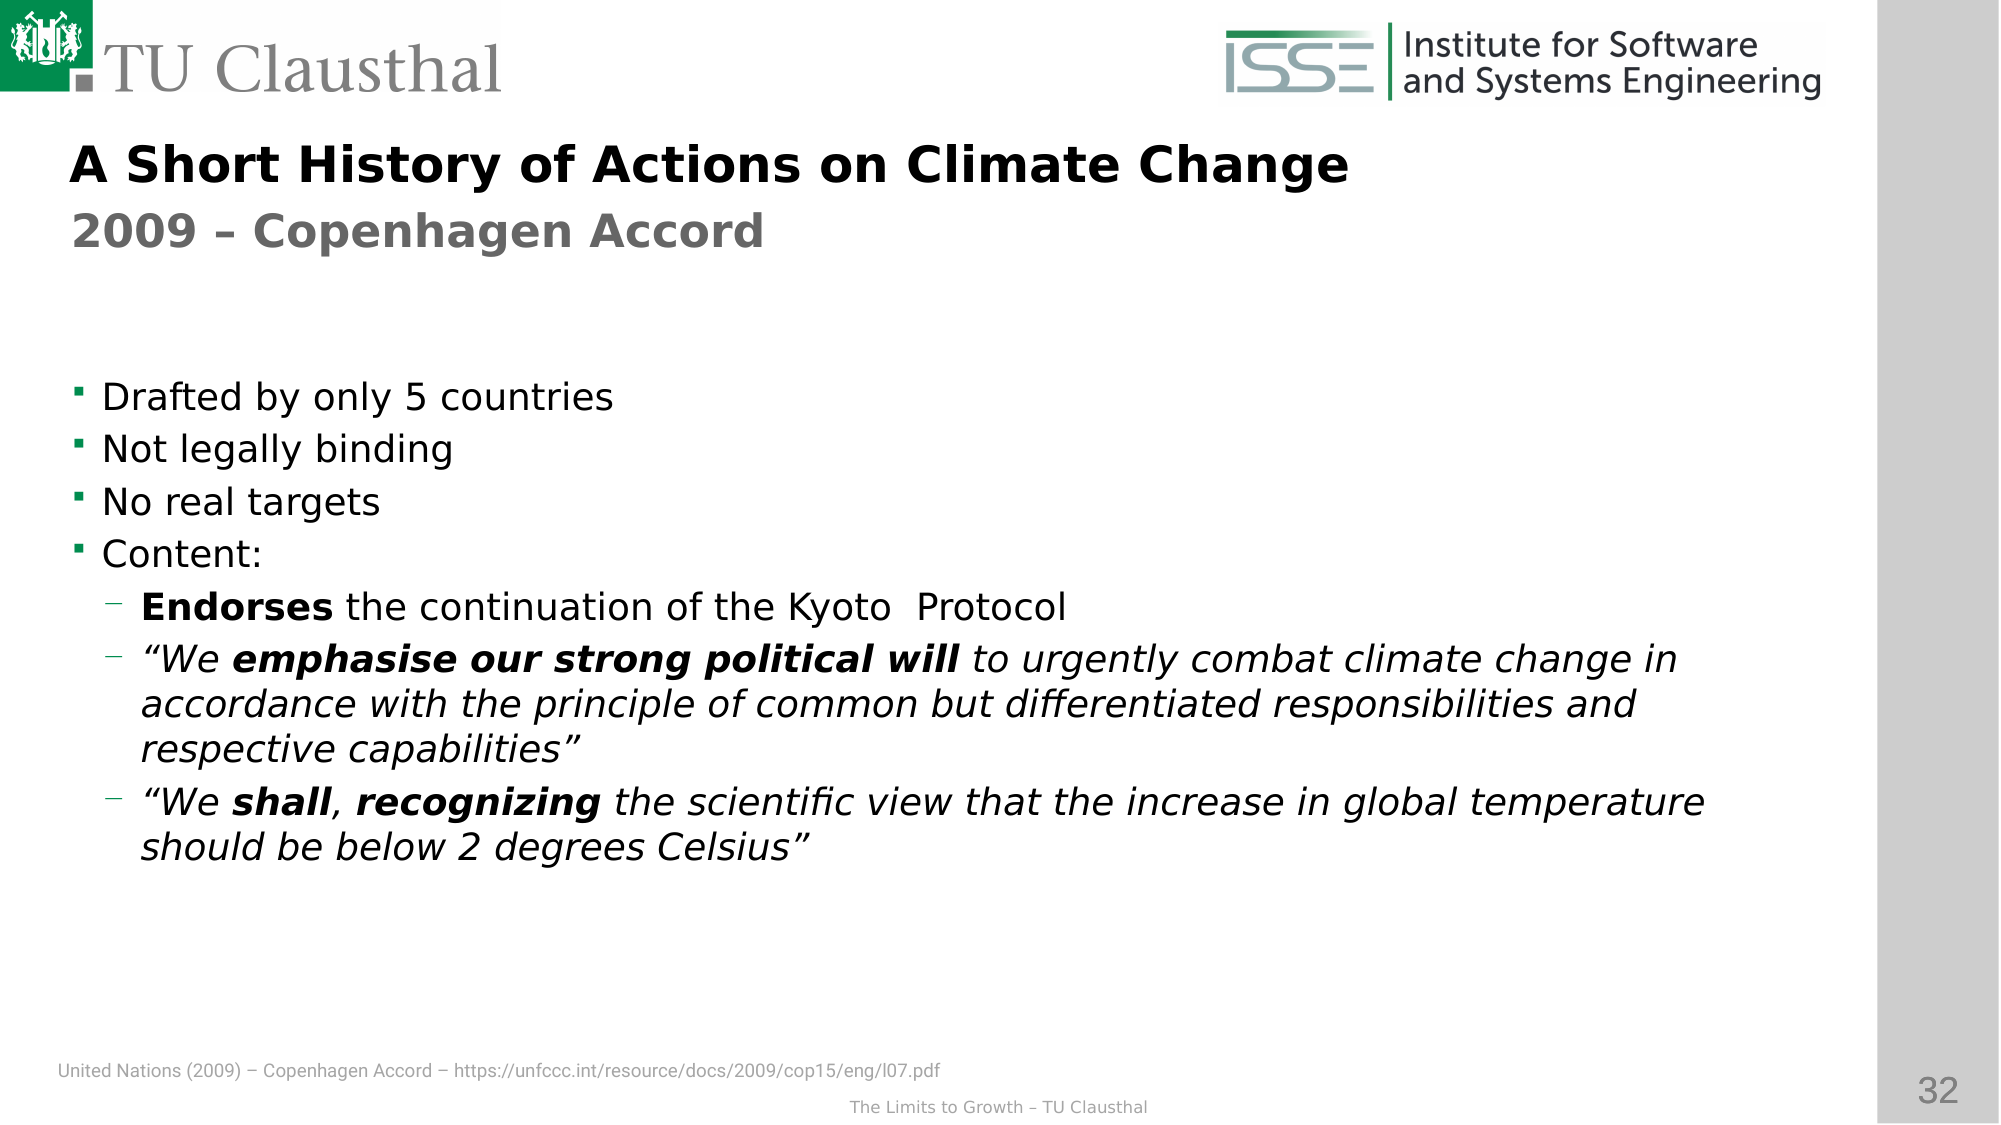

A Short History of Actions on Climate Change
2009 – Copenhagen Accord

Drafted by only 5 countries
Not legally binding
No real targets
Content:
Endorses the continuation of the Kyoto  Protocol
“We emphasise our strong political will to urgently combat climate change in accordance with the principle of common but differentiated responsibilities and respective capabilities”
“We shall, recognizing the scientific view that the increase in global temperature should be below 2 degrees Celsius”
United Nations (2009) – Copenhagen Accord – https://unfccc.int/resource/docs/2009/cop15/eng/l07.pdf